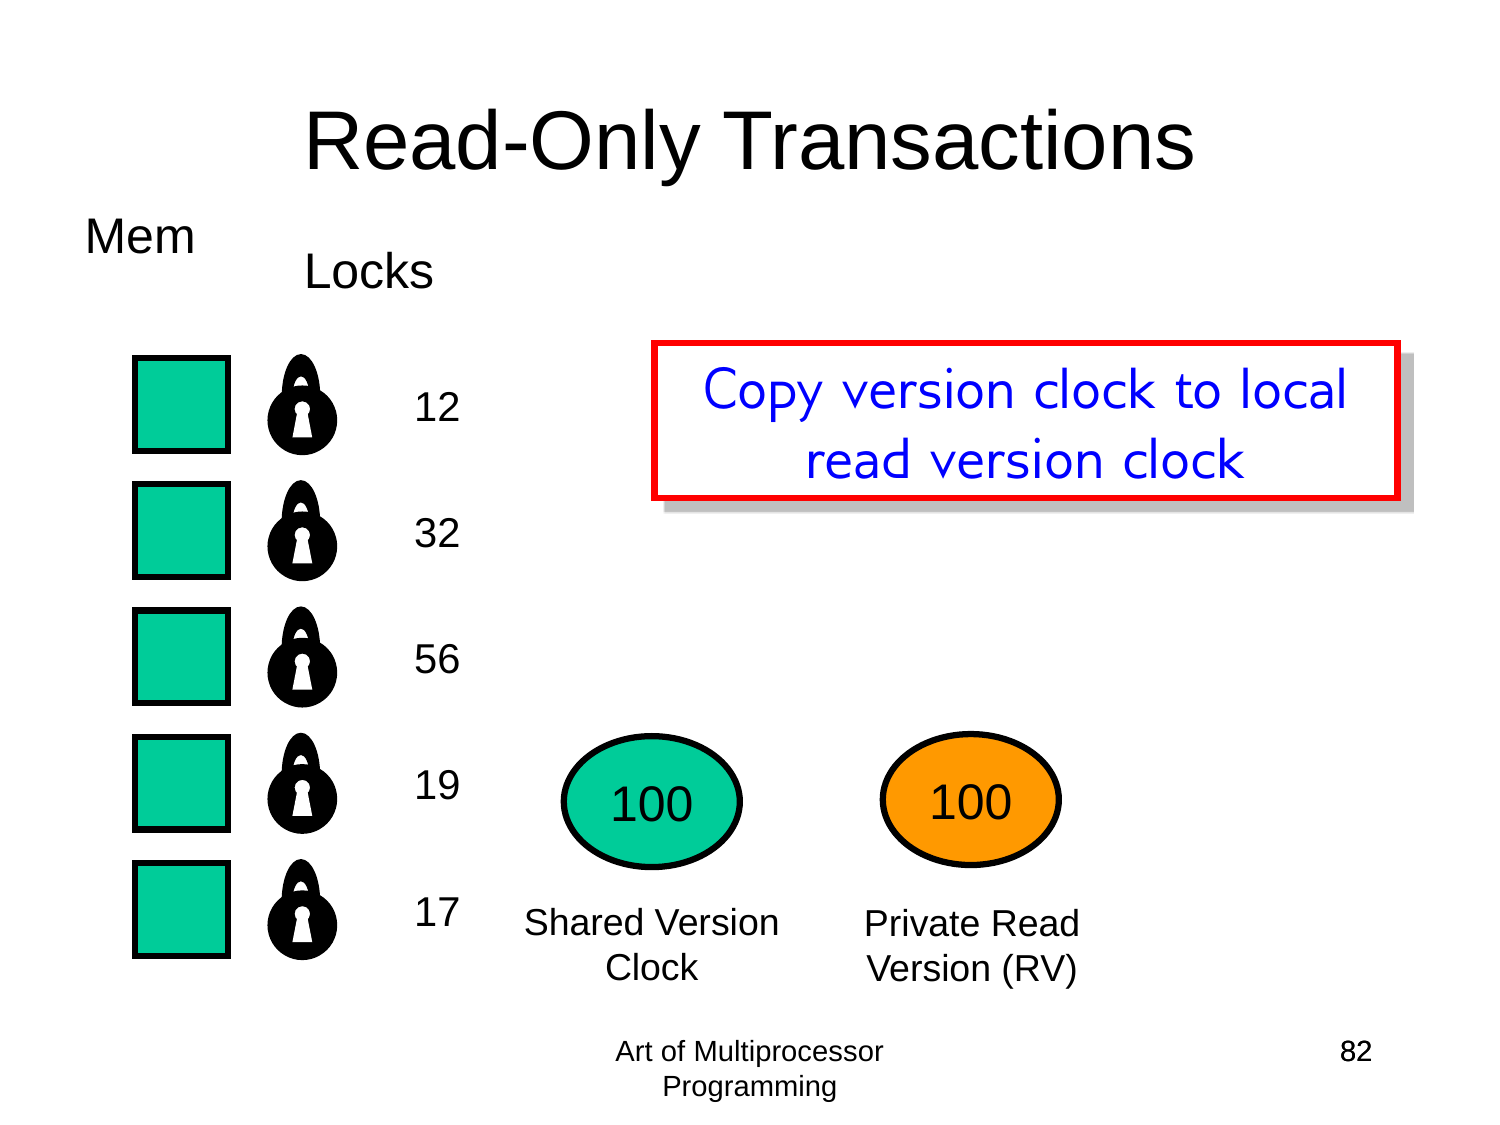

Read-Only Transactions
Mem
Locks
Copy version clock to local read version clock

12

32

56

100
100
Shared Version Clock

19

17
Private Read Version (RV)
Art of Multiprocessor Programming
82
82